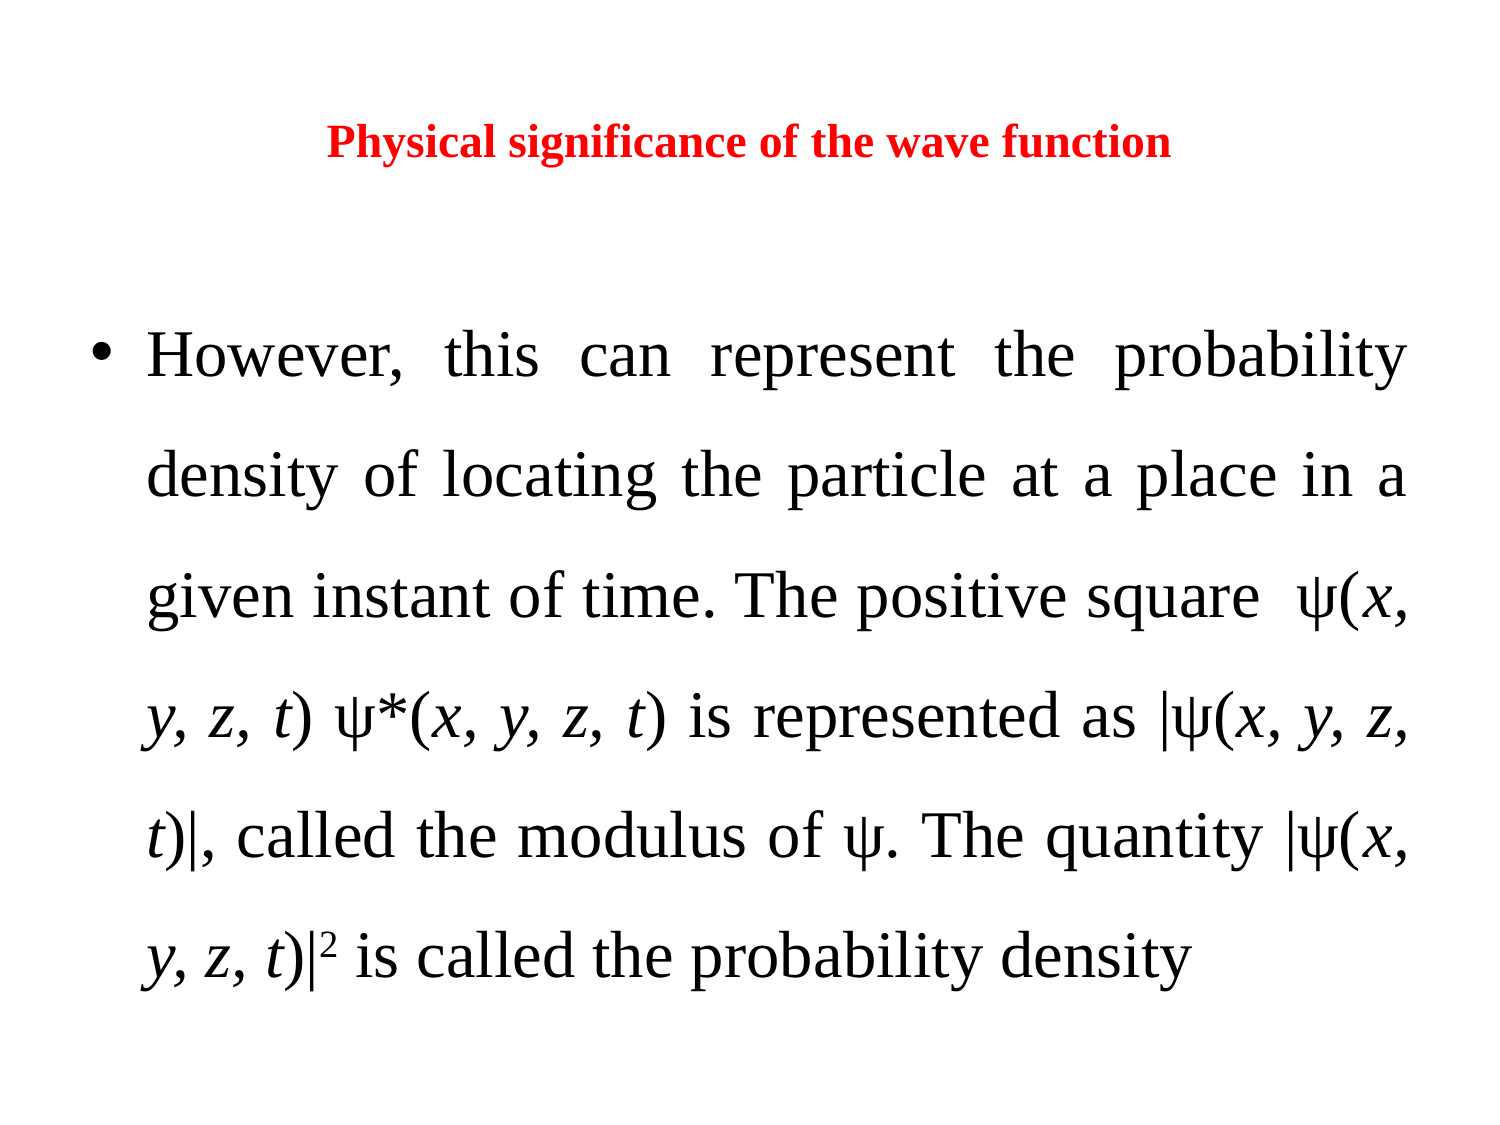

# Physical significance of the wave function
However, this can represent the probability density of locating the particle at a place in a given instant of time. The positive square  ψ(x, y, z, t) ψ*(x, y, z, t) is represented as |ψ(x, y, z, t)|, called the modulus of ψ. The quantity |ψ(x, y, z, t)|2 is called the probability density